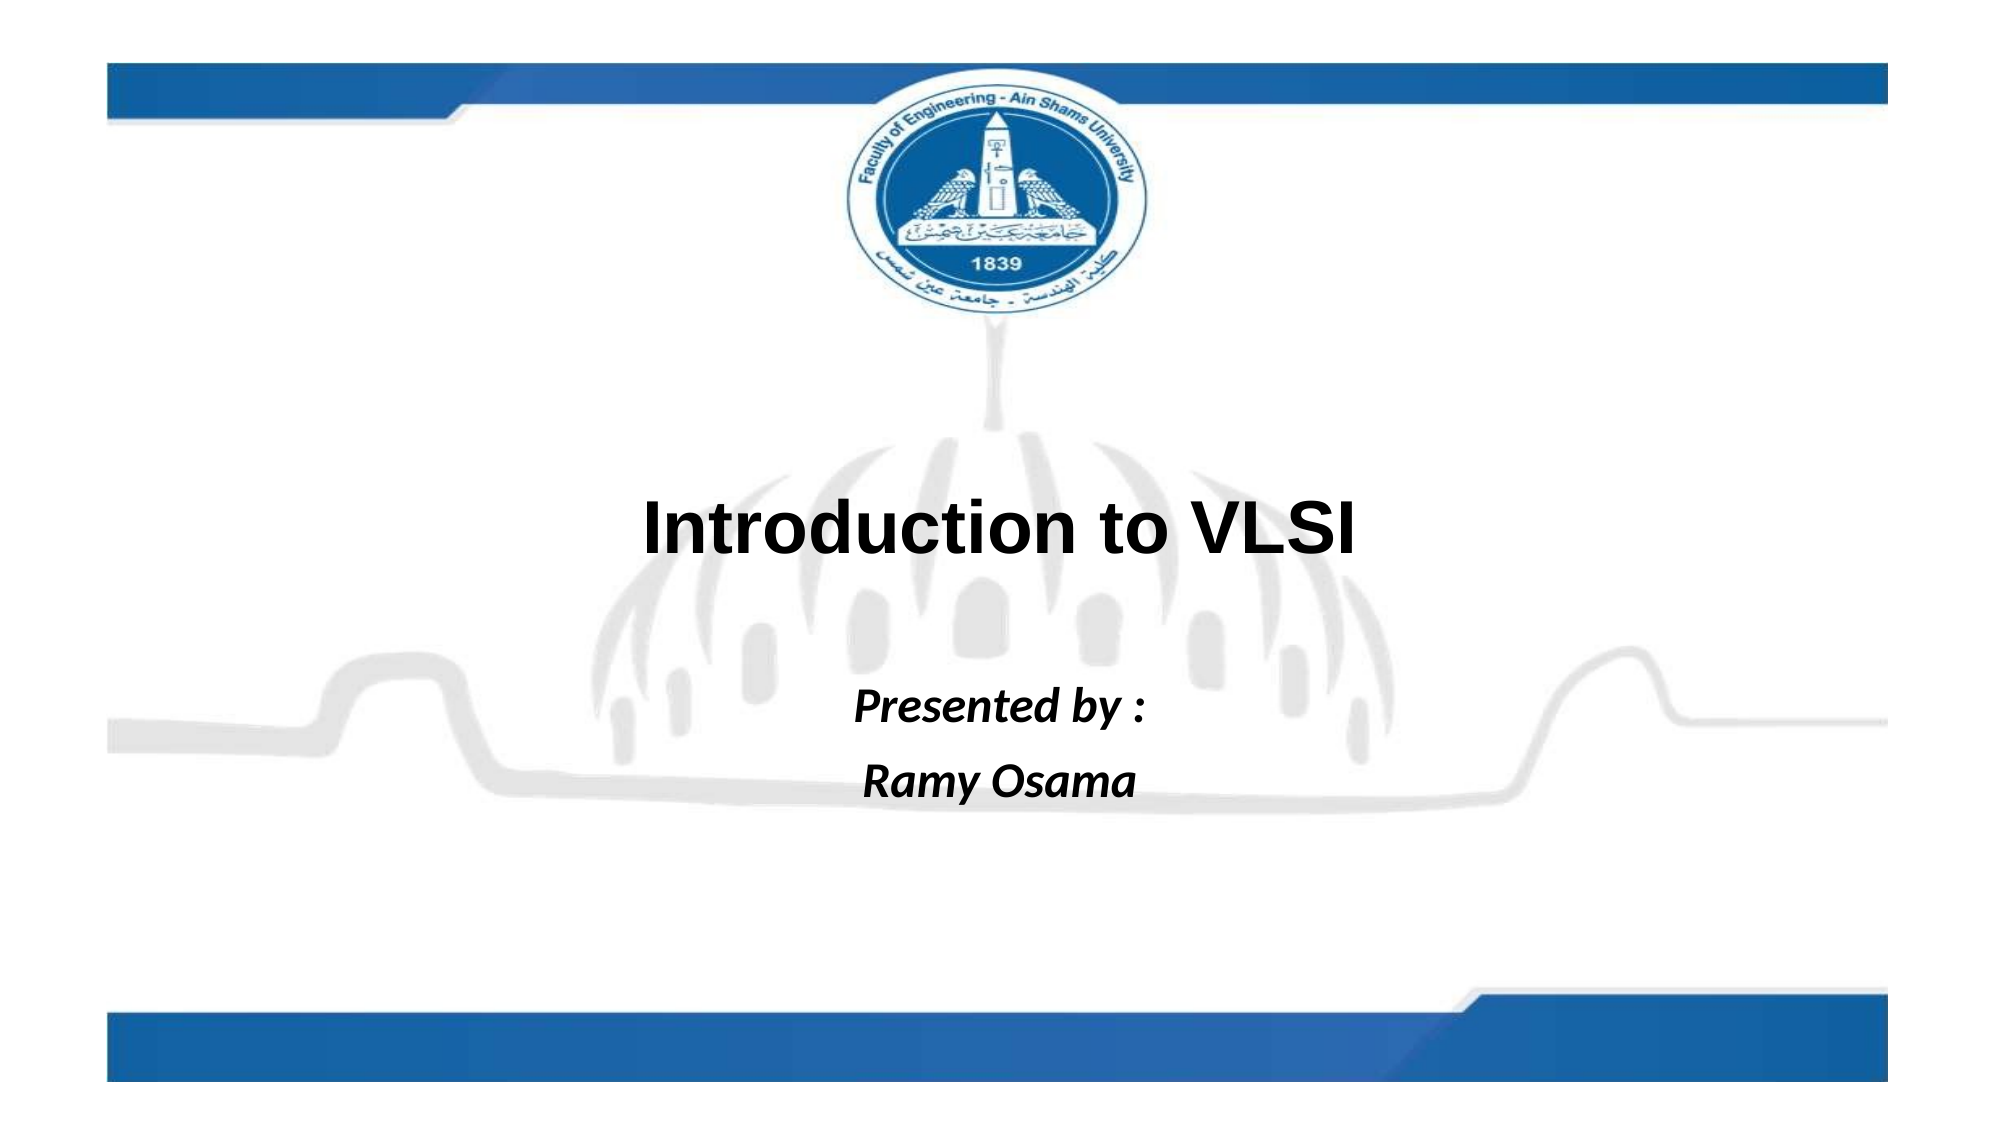

# Introduction to VLSI

Presented by :
Ramy Osama